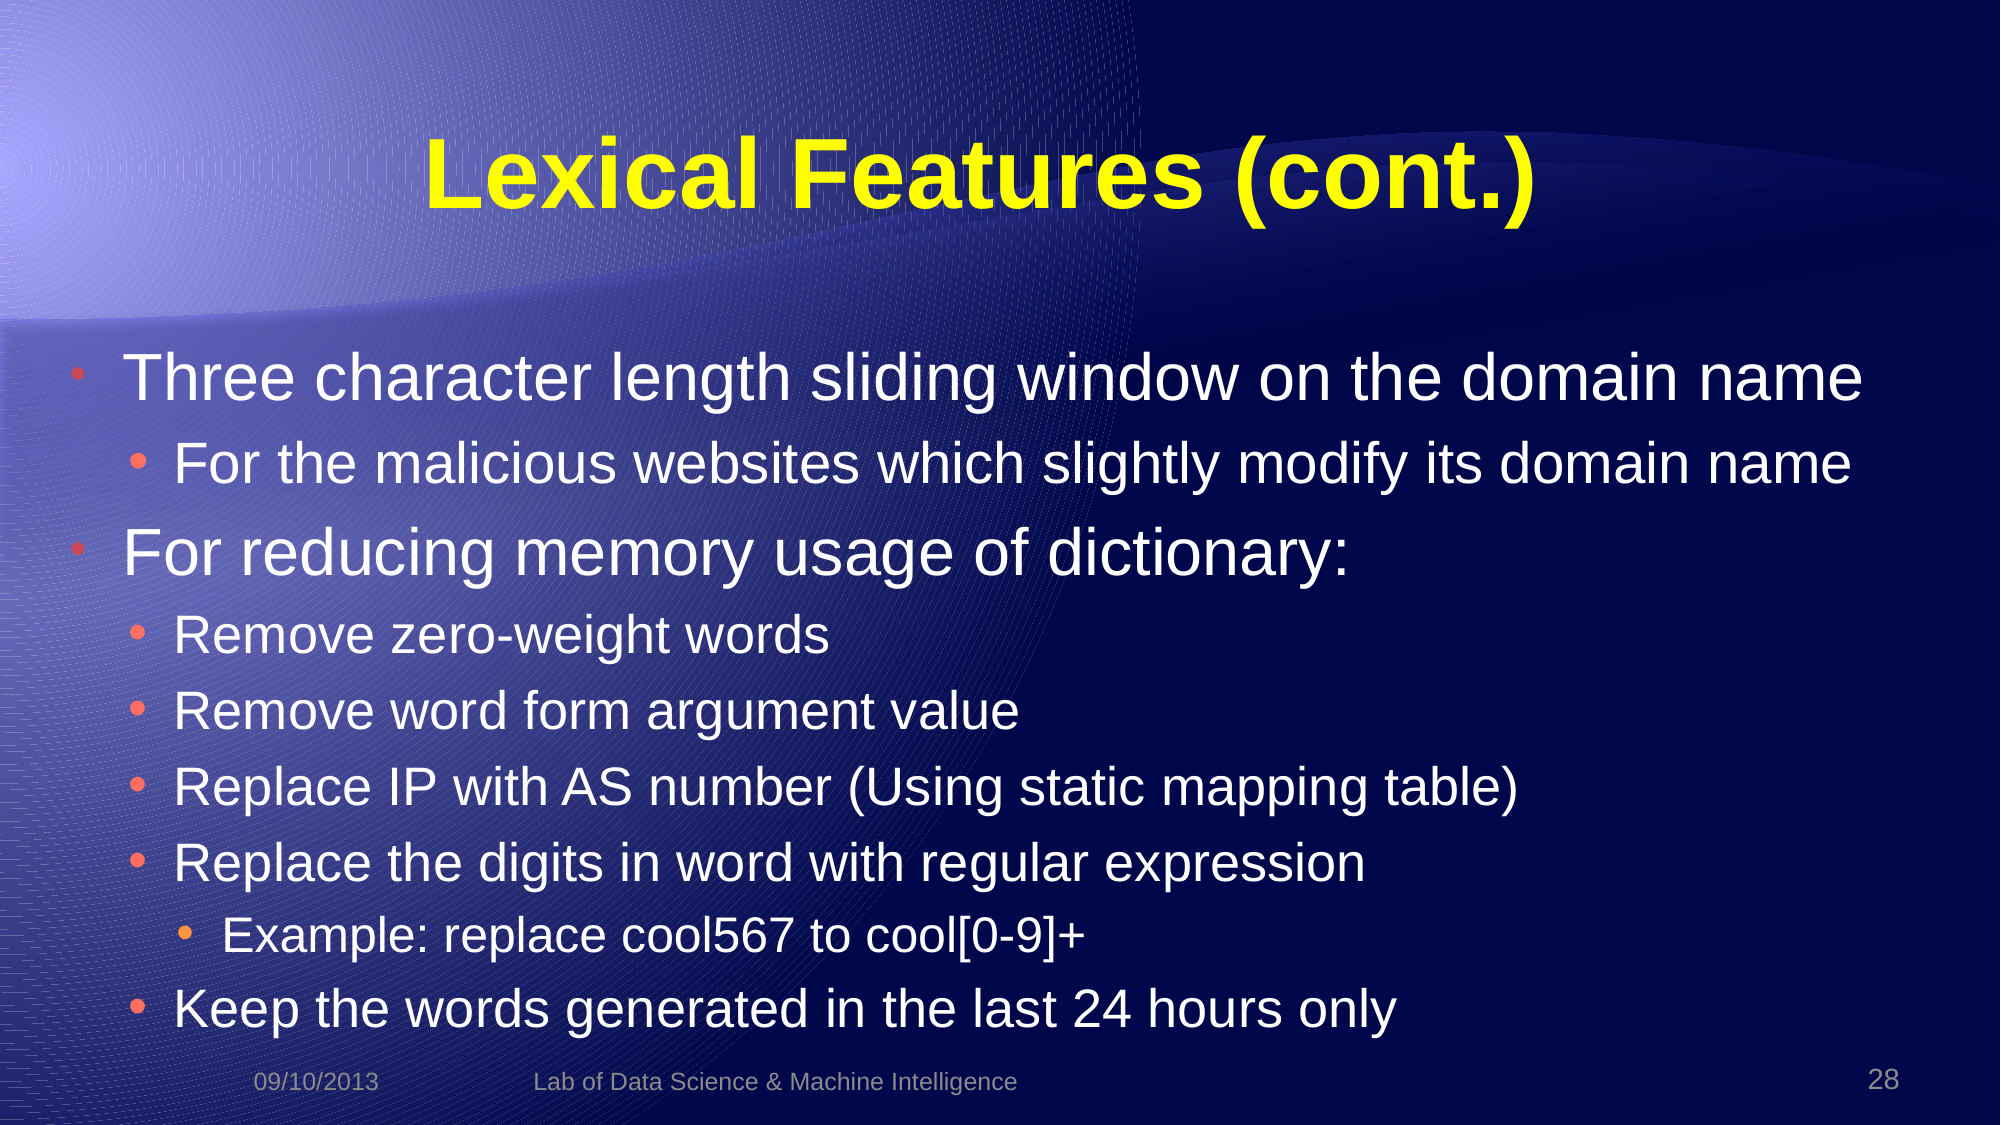

# Lexical Features (cont.)
Three character length sliding window on the domain name
For the malicious websites which slightly modify its domain name
For reducing memory usage of dictionary:
Remove zero-weight words
Remove word form argument value
Replace IP with AS number (Using static mapping table)
Replace the digits in word with regular expression
Example: replace cool567 to cool[0-9]+
Keep the words generated in the last 24 hours only
09/10/2013
Lab of Data Science & Machine Intelligence
28